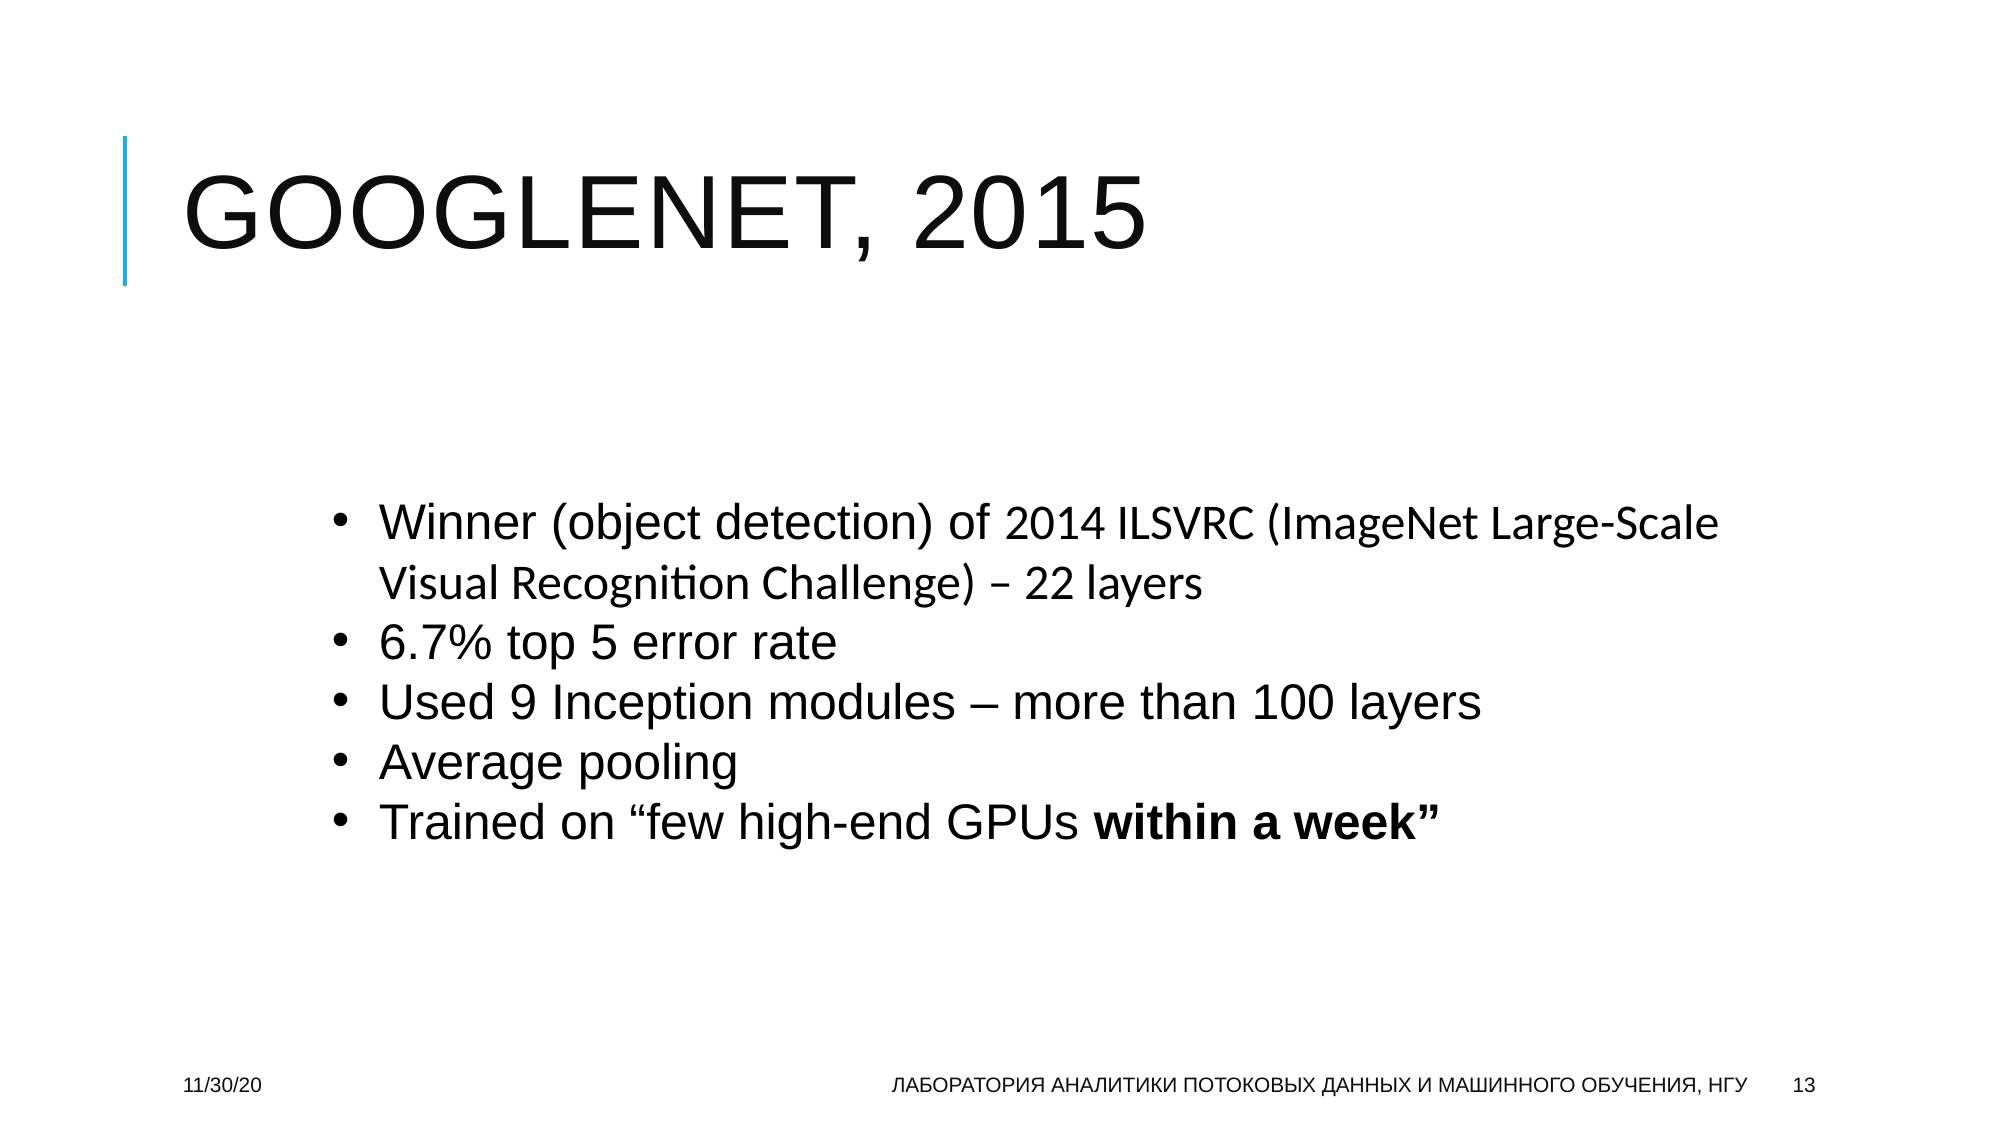

# GoogLenet, 2015
Winner (object detection) of 2014 ILSVRC (ImageNet Large-Scale Visual Recognition Challenge) – 22 layers
6.7% top 5 error rate
Used 9 Inception modules – more than 100 layers
Average pooling
Trained on “few high-end GPUs within a week”
11/30/20
Лаборатория аналитики потоковых данных и машинного обучения, НГУ
13